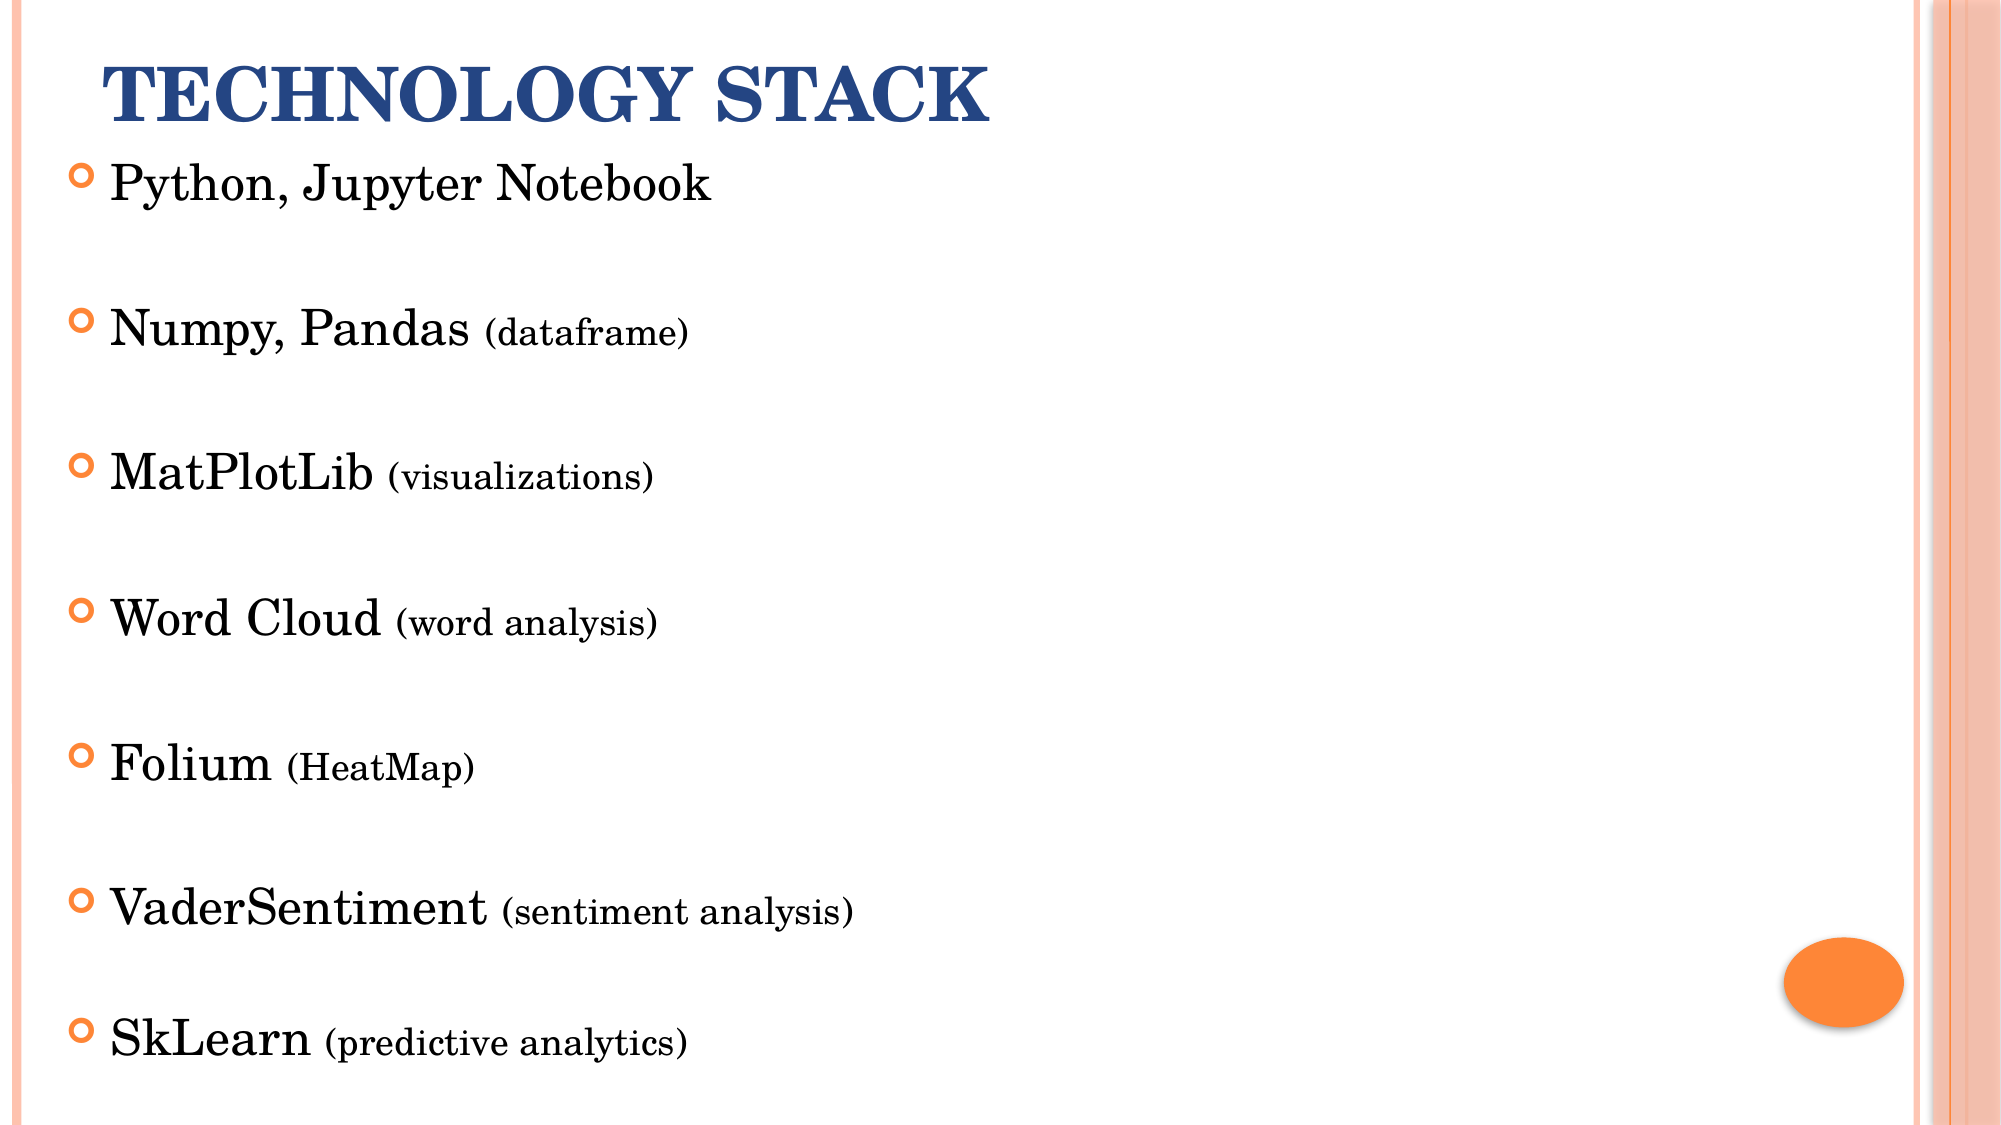

# Technology Stack
Python, Jupyter Notebook

Numpy, Pandas (dataframe)

MatPlotLib (visualizations)

Word Cloud (word analysis)

Folium (HeatMap)

VaderSentiment (sentiment analysis)

SkLearn (predictive analytics)